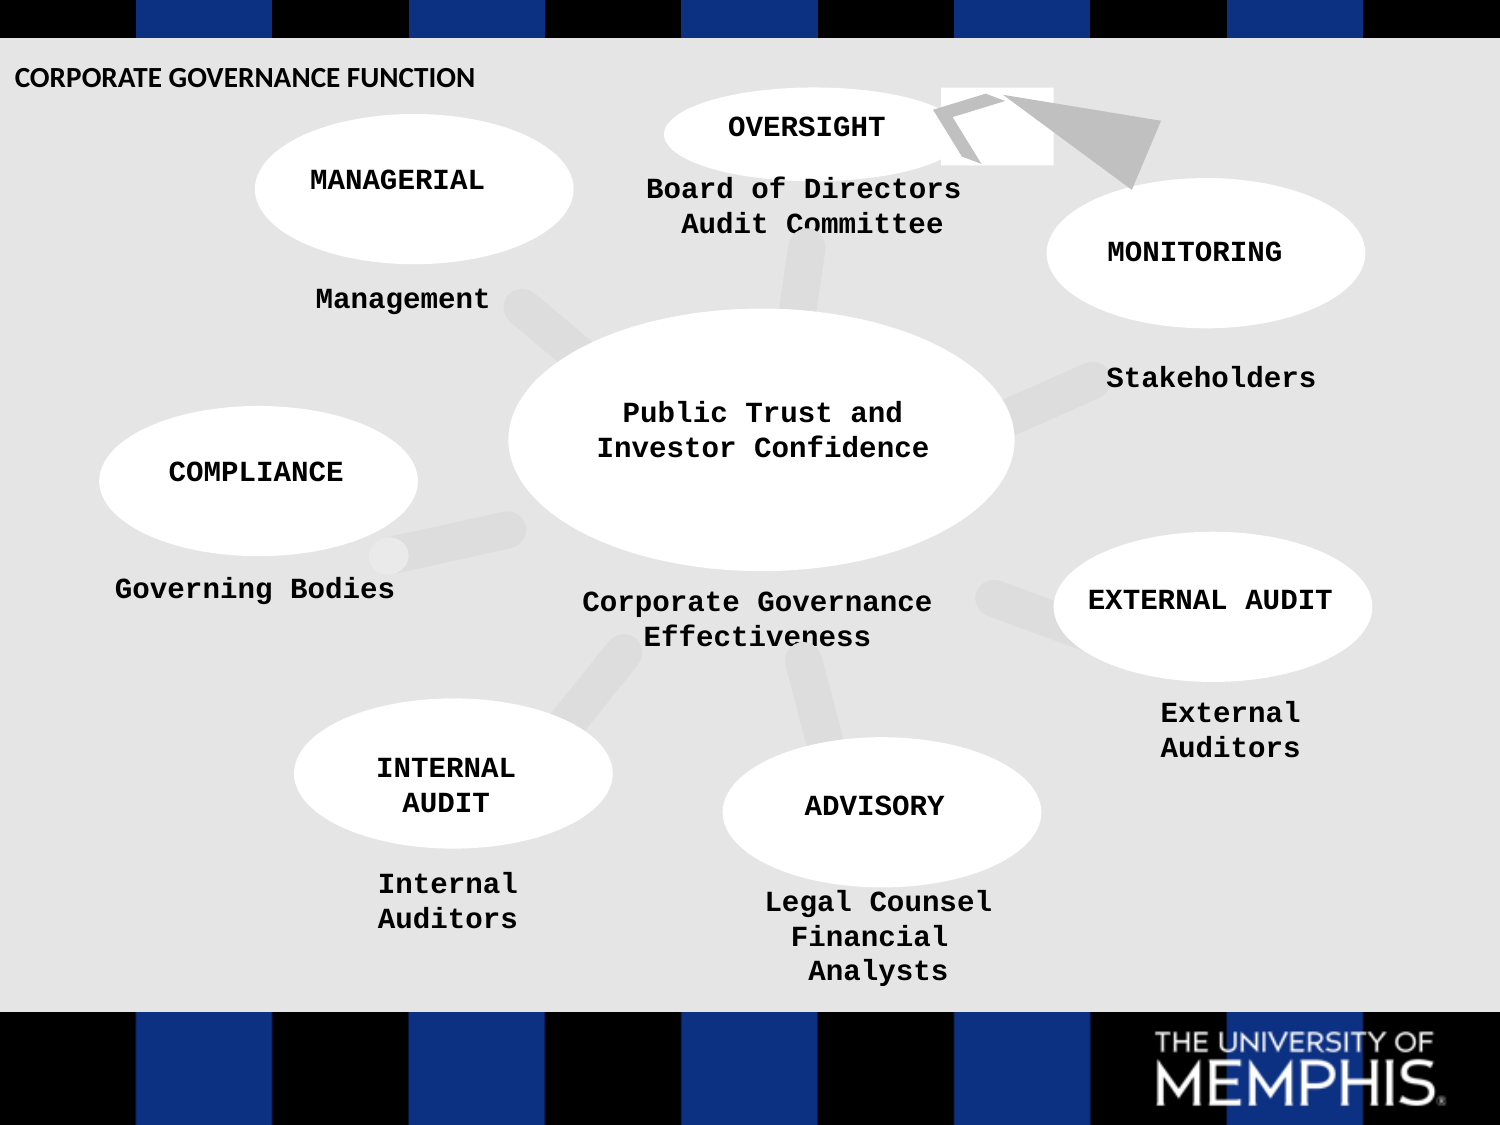

CORPORATE GOVERNANCE FUNCTION

OVERSIGHT

MANAGERIAL
Board of Directors
Audit Committee

MONITORING

Management

Stakeholders
Public Trust and Investor Confidence

COMPLIANCE

Governing Bodies
EXTERNAL AUDIT

Corporate Governance Effectiveness

External Auditors

INTERNAL AUDIT

ADVISORY
Internal
Auditors

Legal Counsel Financial
Analysts